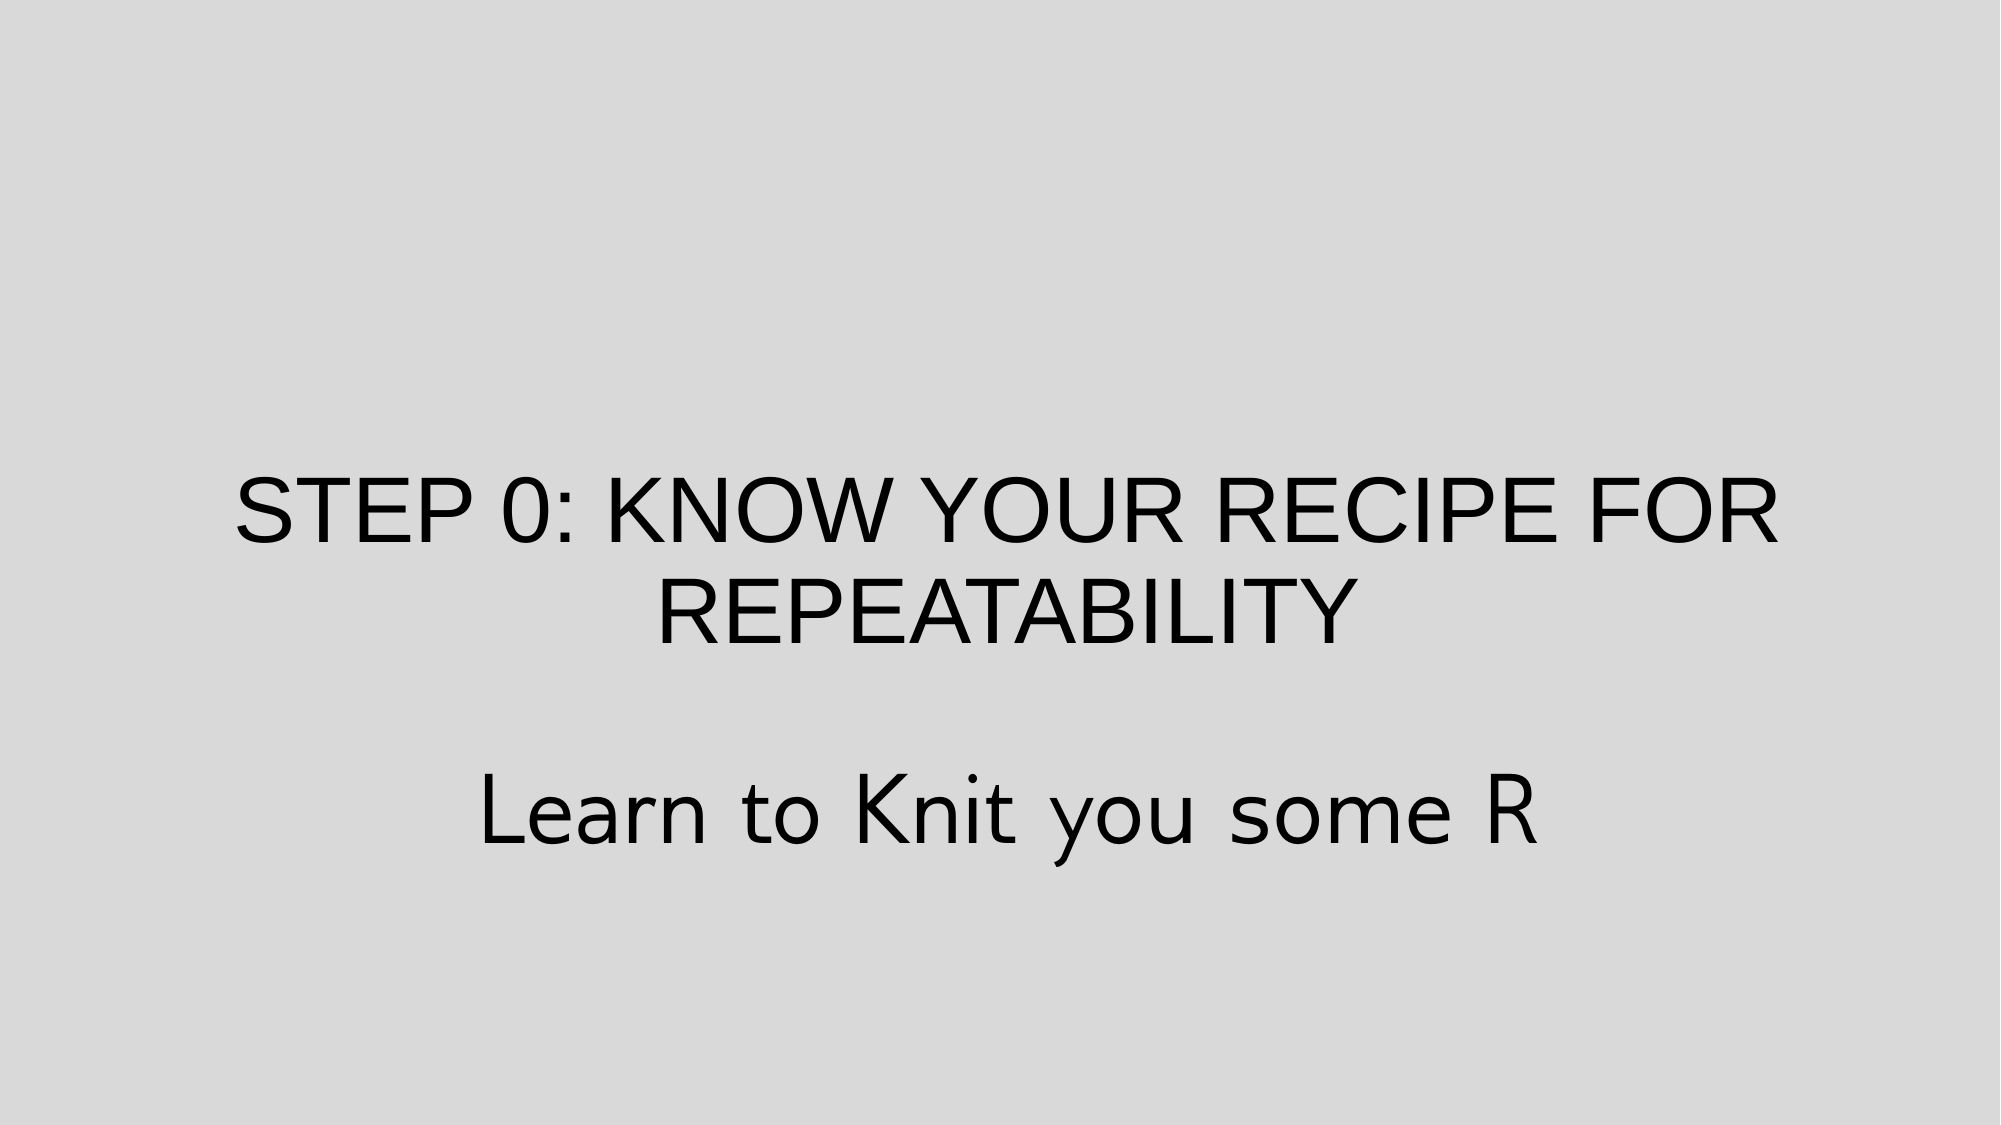

# Step 0: know your recipe for repeatability
Learn to Knit you some R